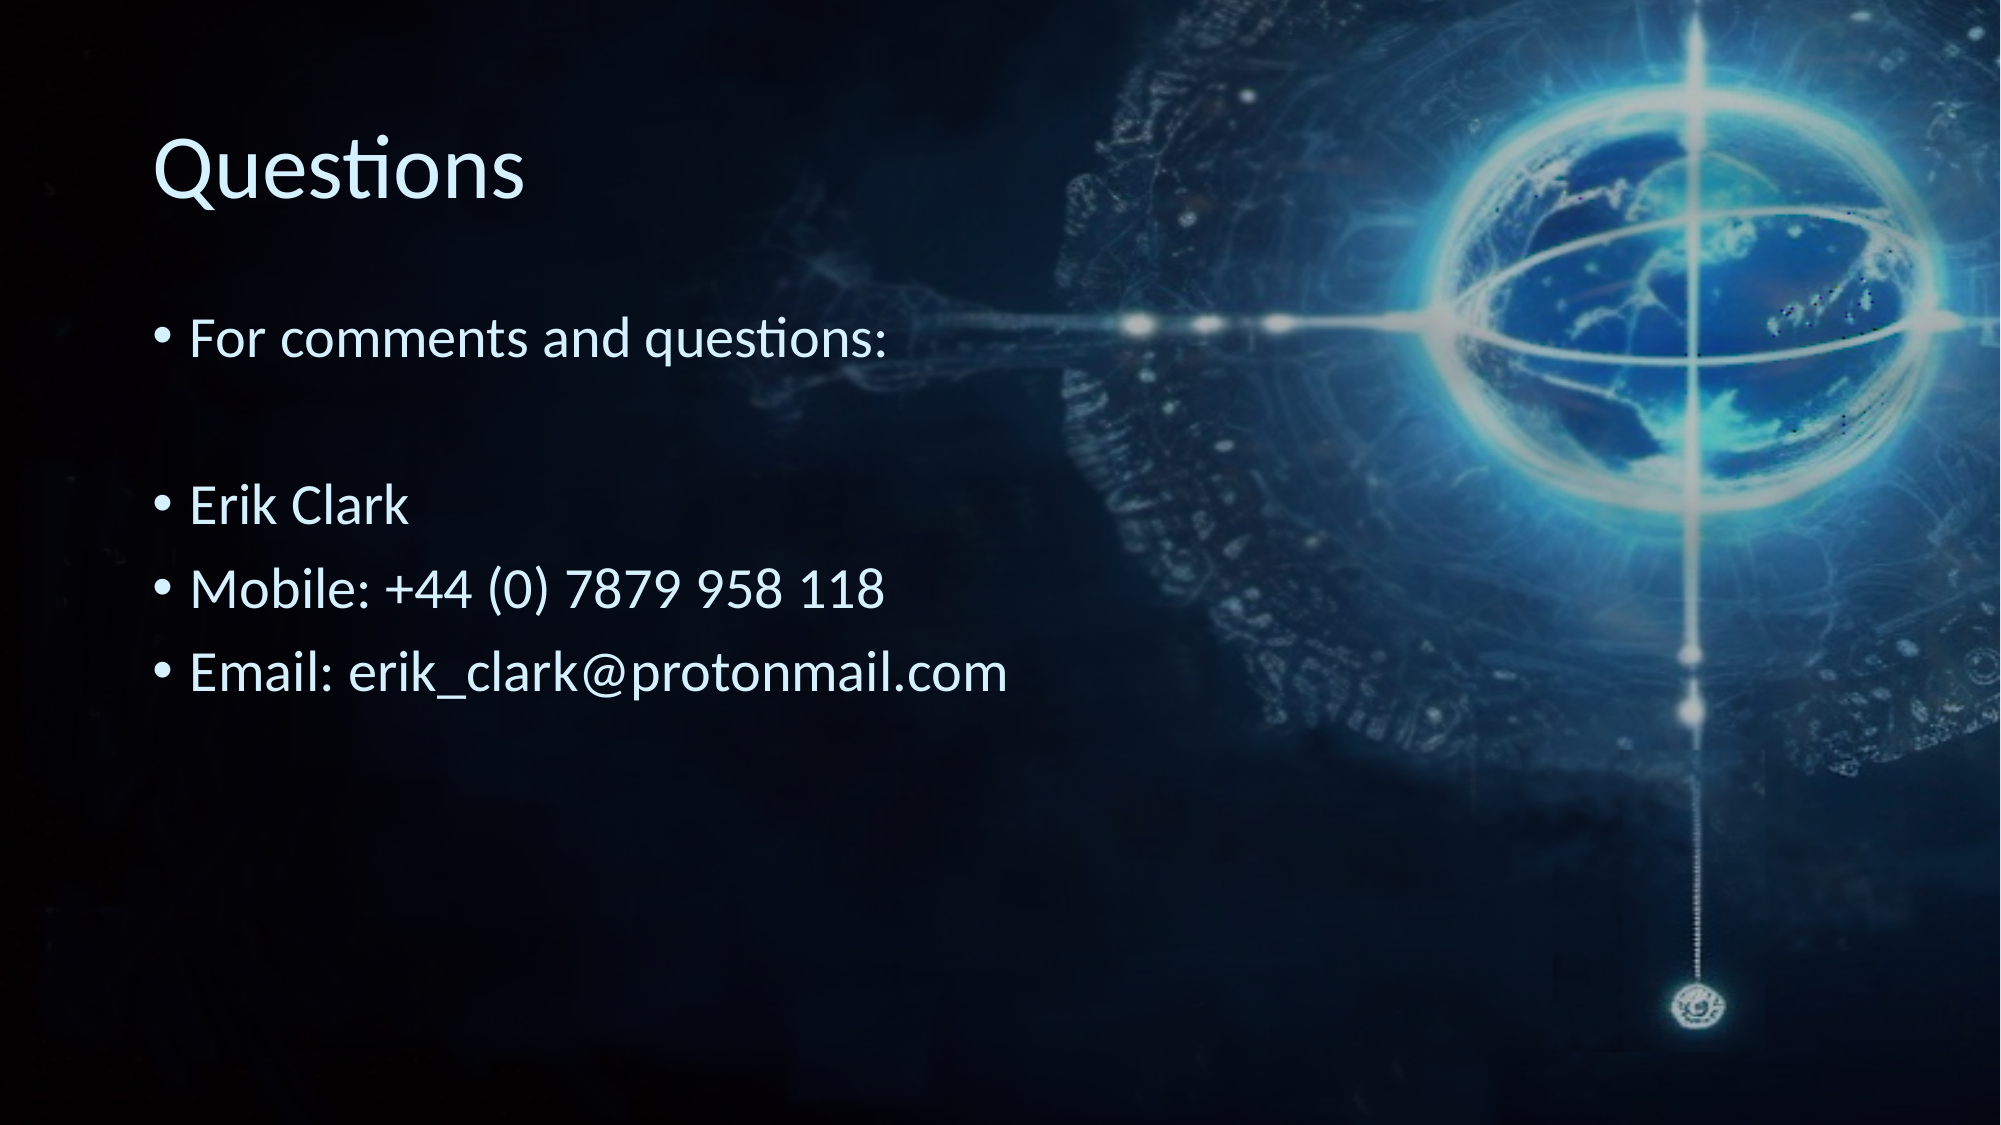

# Questions
For comments and questions:

Erik Clark
Mobile: +44 (0) 7879 958 118
Email: erik_clark@protonmail.com